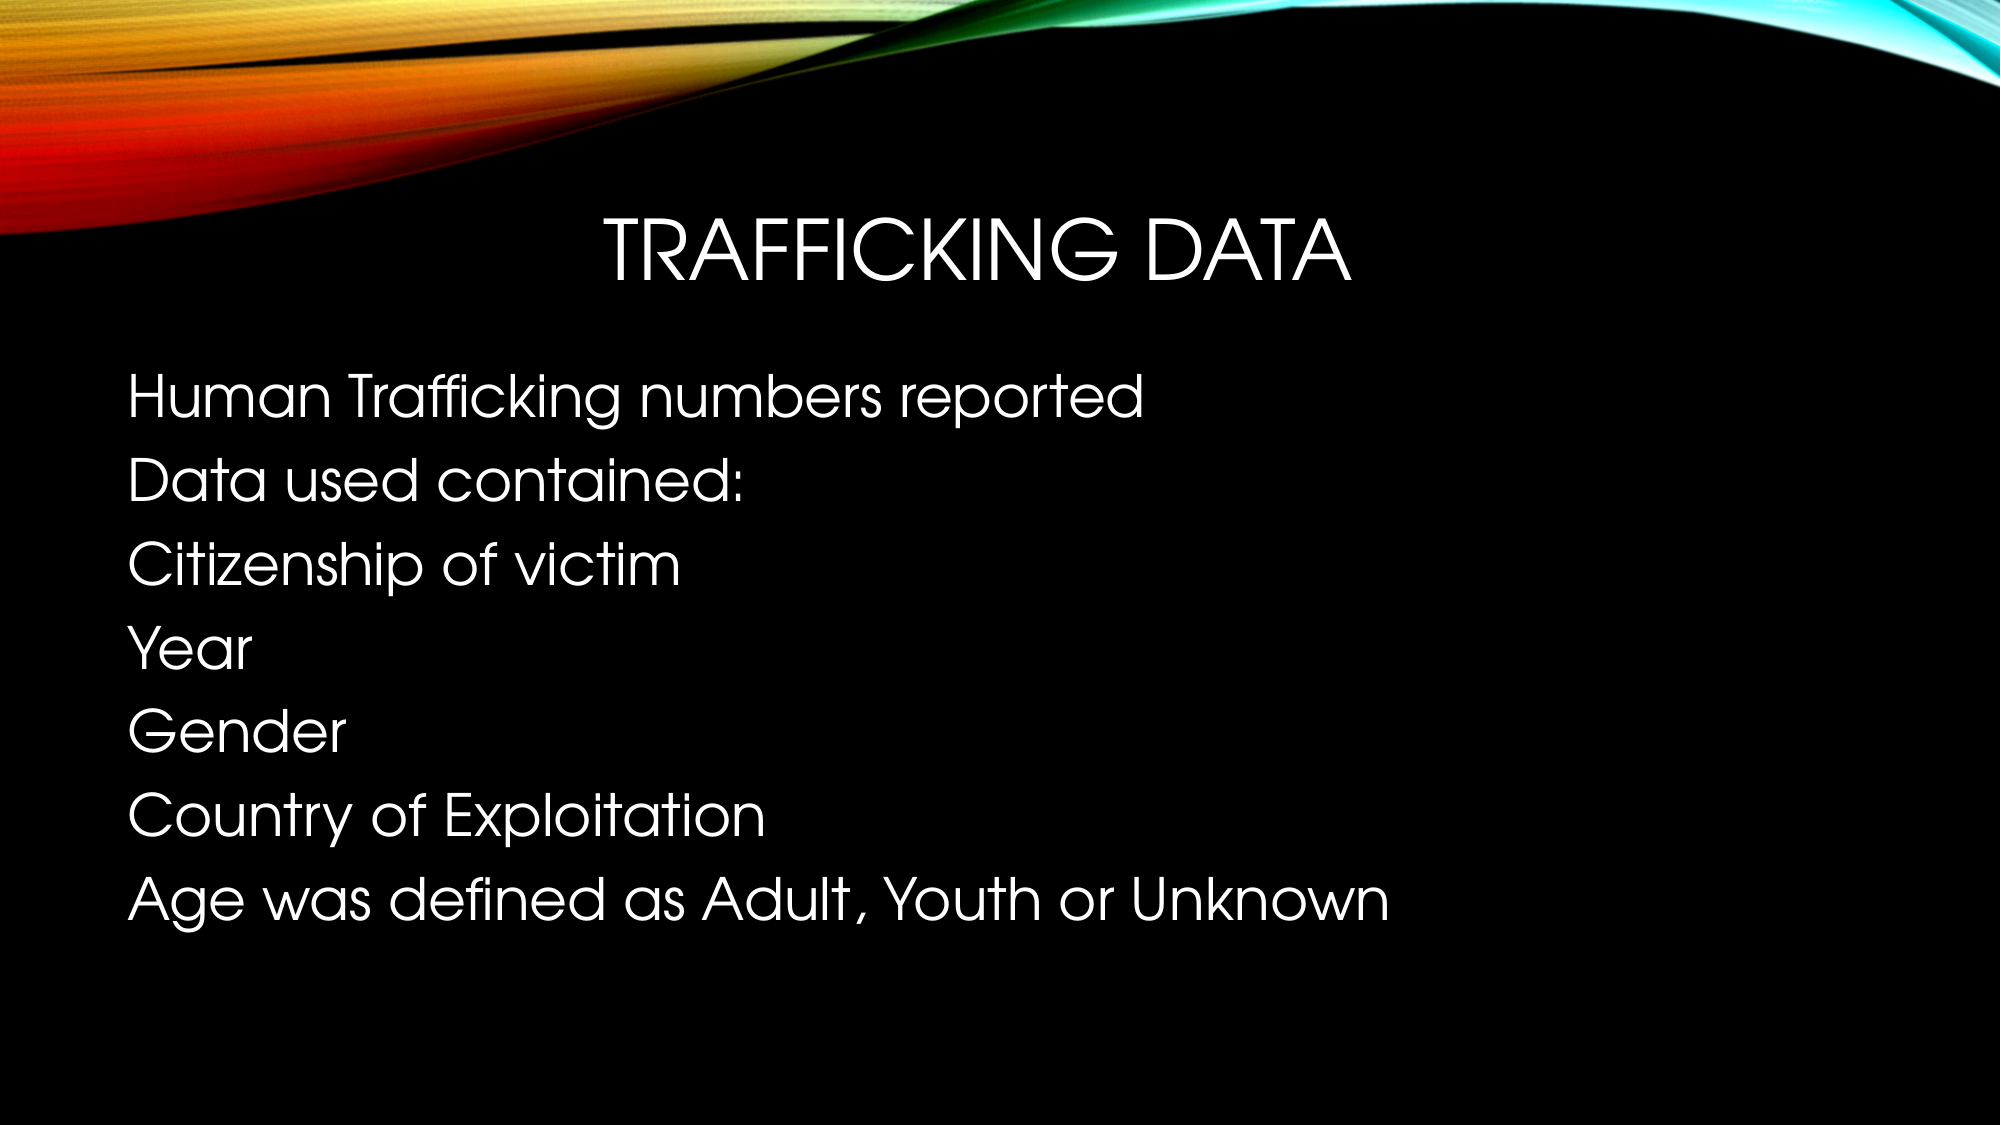

# Trafficking Data
Human Trafficking numbers reported
Data used contained:
Citizenship of victim
Year
Gender
Country of Exploitation
Age was defined as Adult, Youth or Unknown